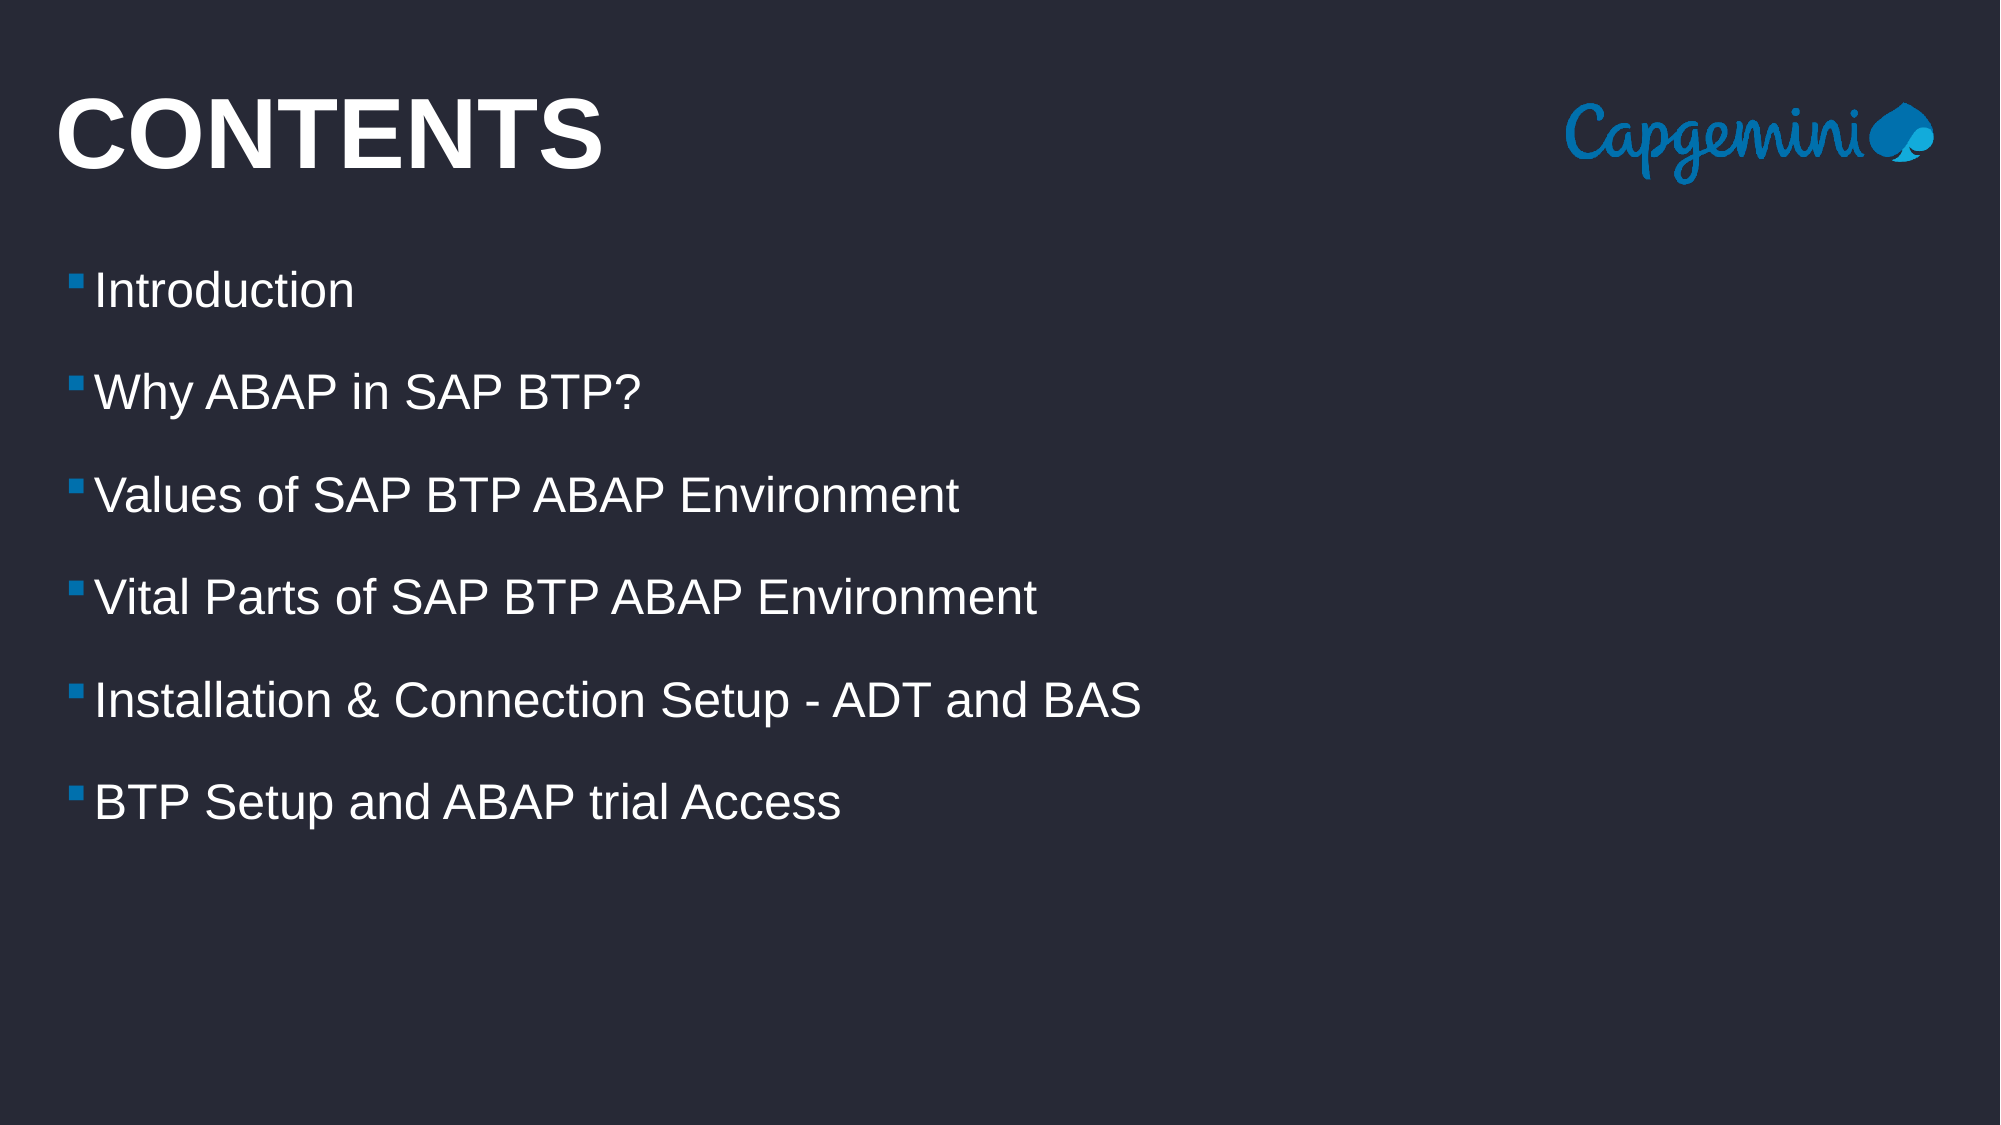

Contents
Introduction
Why ABAP in SAP BTP?
Values of SAP BTP ABAP Environment
Vital Parts of SAP BTP ABAP Environment
Installation & Connection Setup - ADT and BAS
BTP Setup and ABAP trial Access